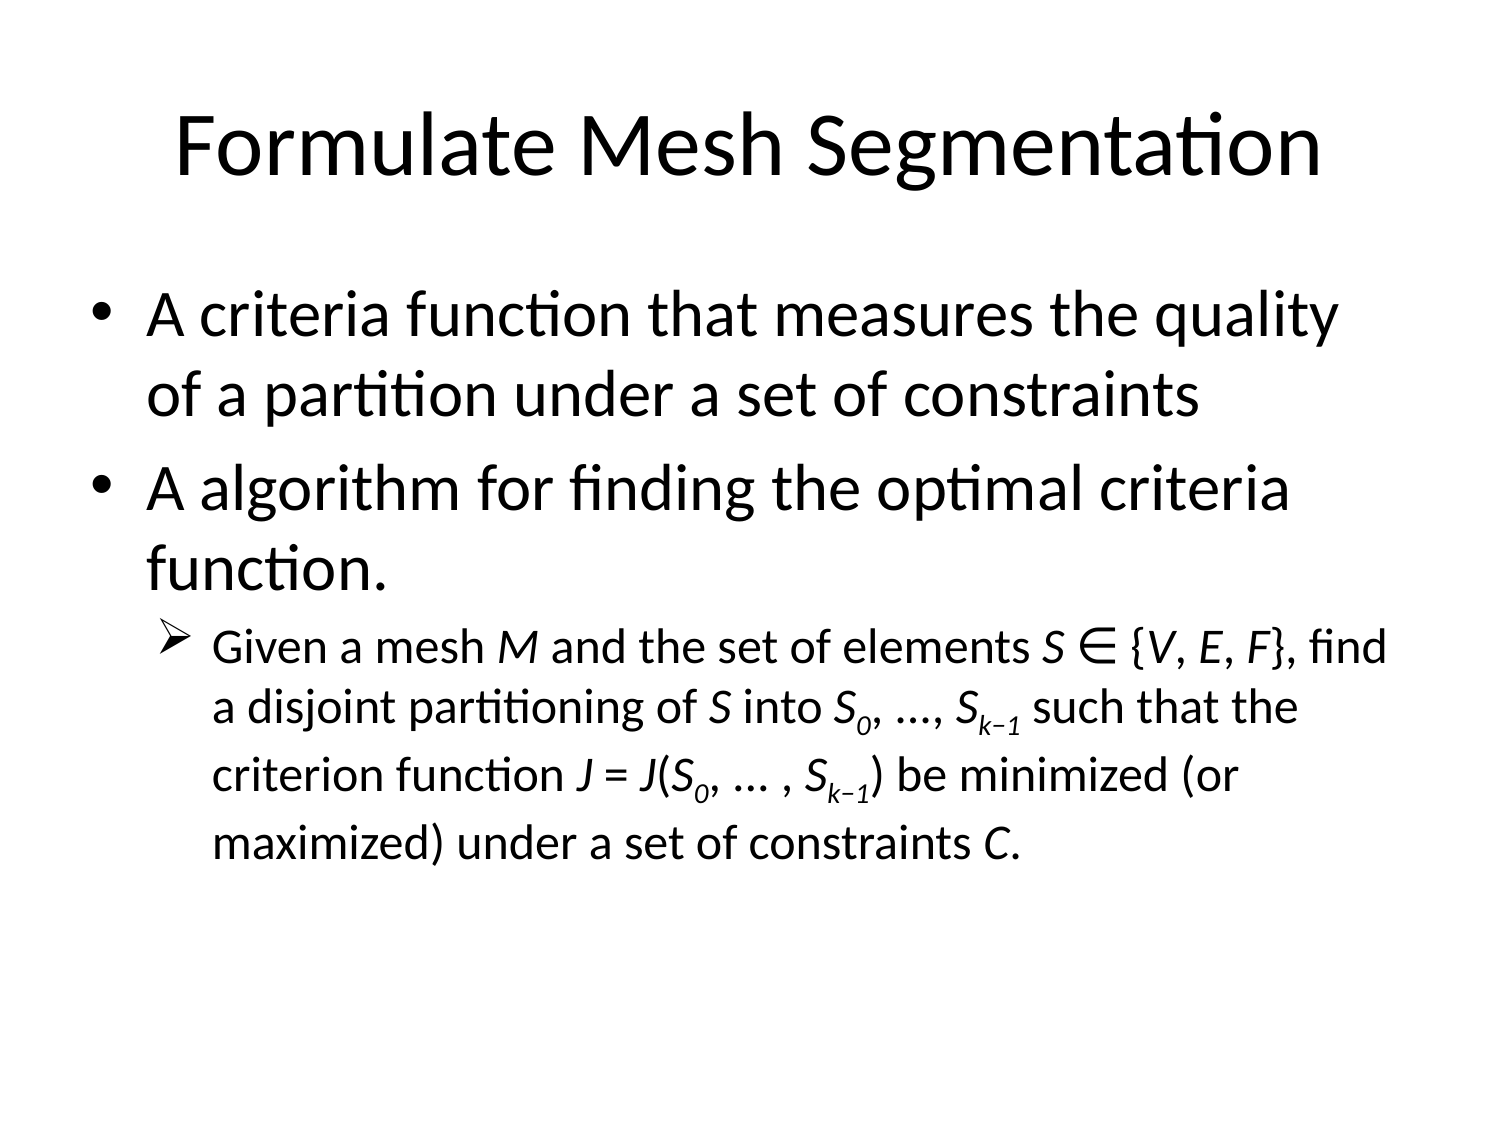

# Formulate Mesh Segmentation
A criteria function that measures the quality of a partition under a set of constraints
A algorithm for finding the optimal criteria function.
Given a mesh M and the set of elements S ∈ {V, E, F}, find a disjoint partitioning of S into S0, ..., Sk−1 such that the criterion function J = J(S0, ... , Sk−1) be minimized (or maximized) under a set of constraints C.